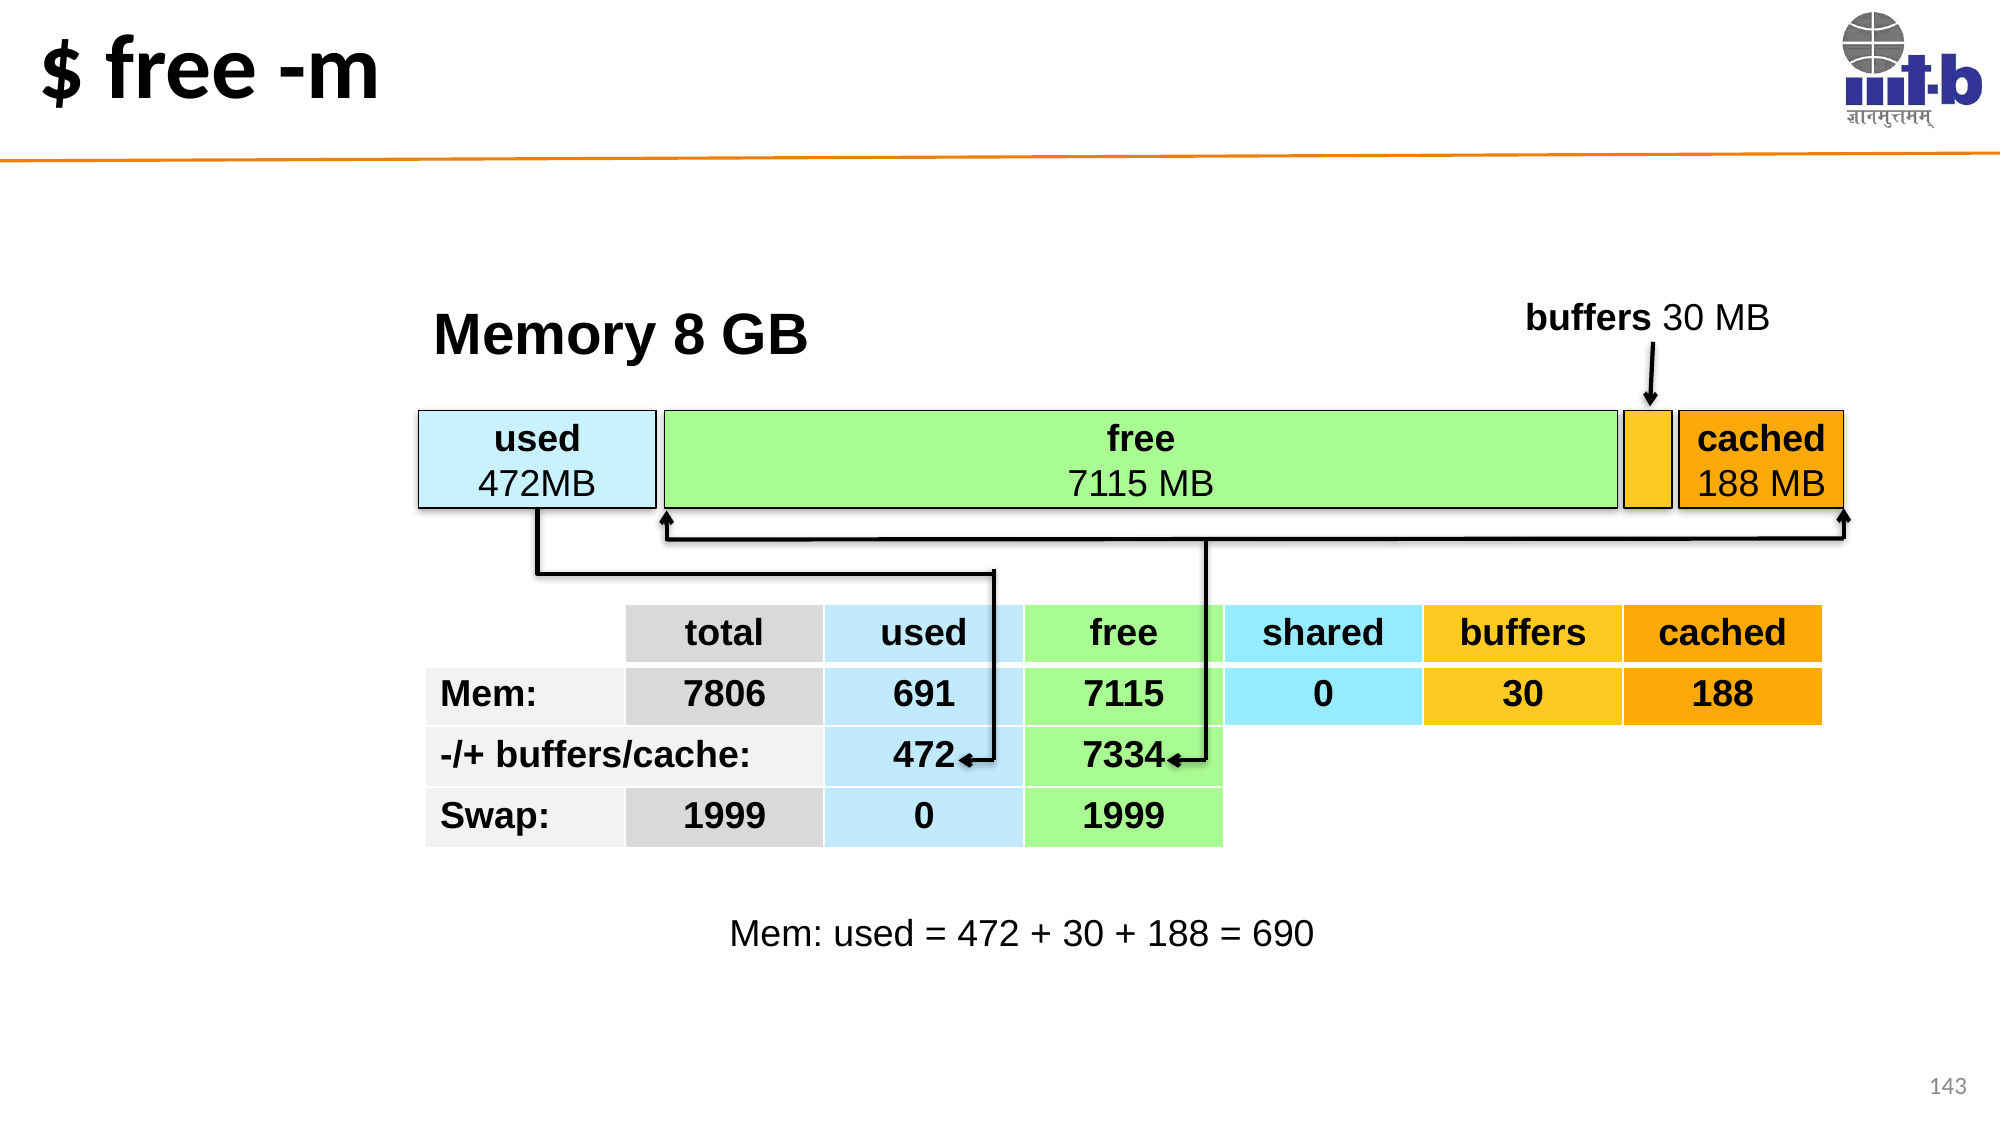

# $ free -m
buffers 30 MB
Memory 8 GB
used
472MB
free
7115 MB

cached
188 MB
|  | total | used | free | shared | buffers | cached |
| --- | --- | --- | --- | --- | --- | --- |
| Mem: | 7806 | 691 | 7115 | 0 | 30 | 188 |
| -/+ buffers/cache: |  | 472 | 7334 |  |  |  |
| Swap: | 1999 | 0 | 1999 |  |  |  |
Mem: used = 472 + 30 + 188 = 690
143